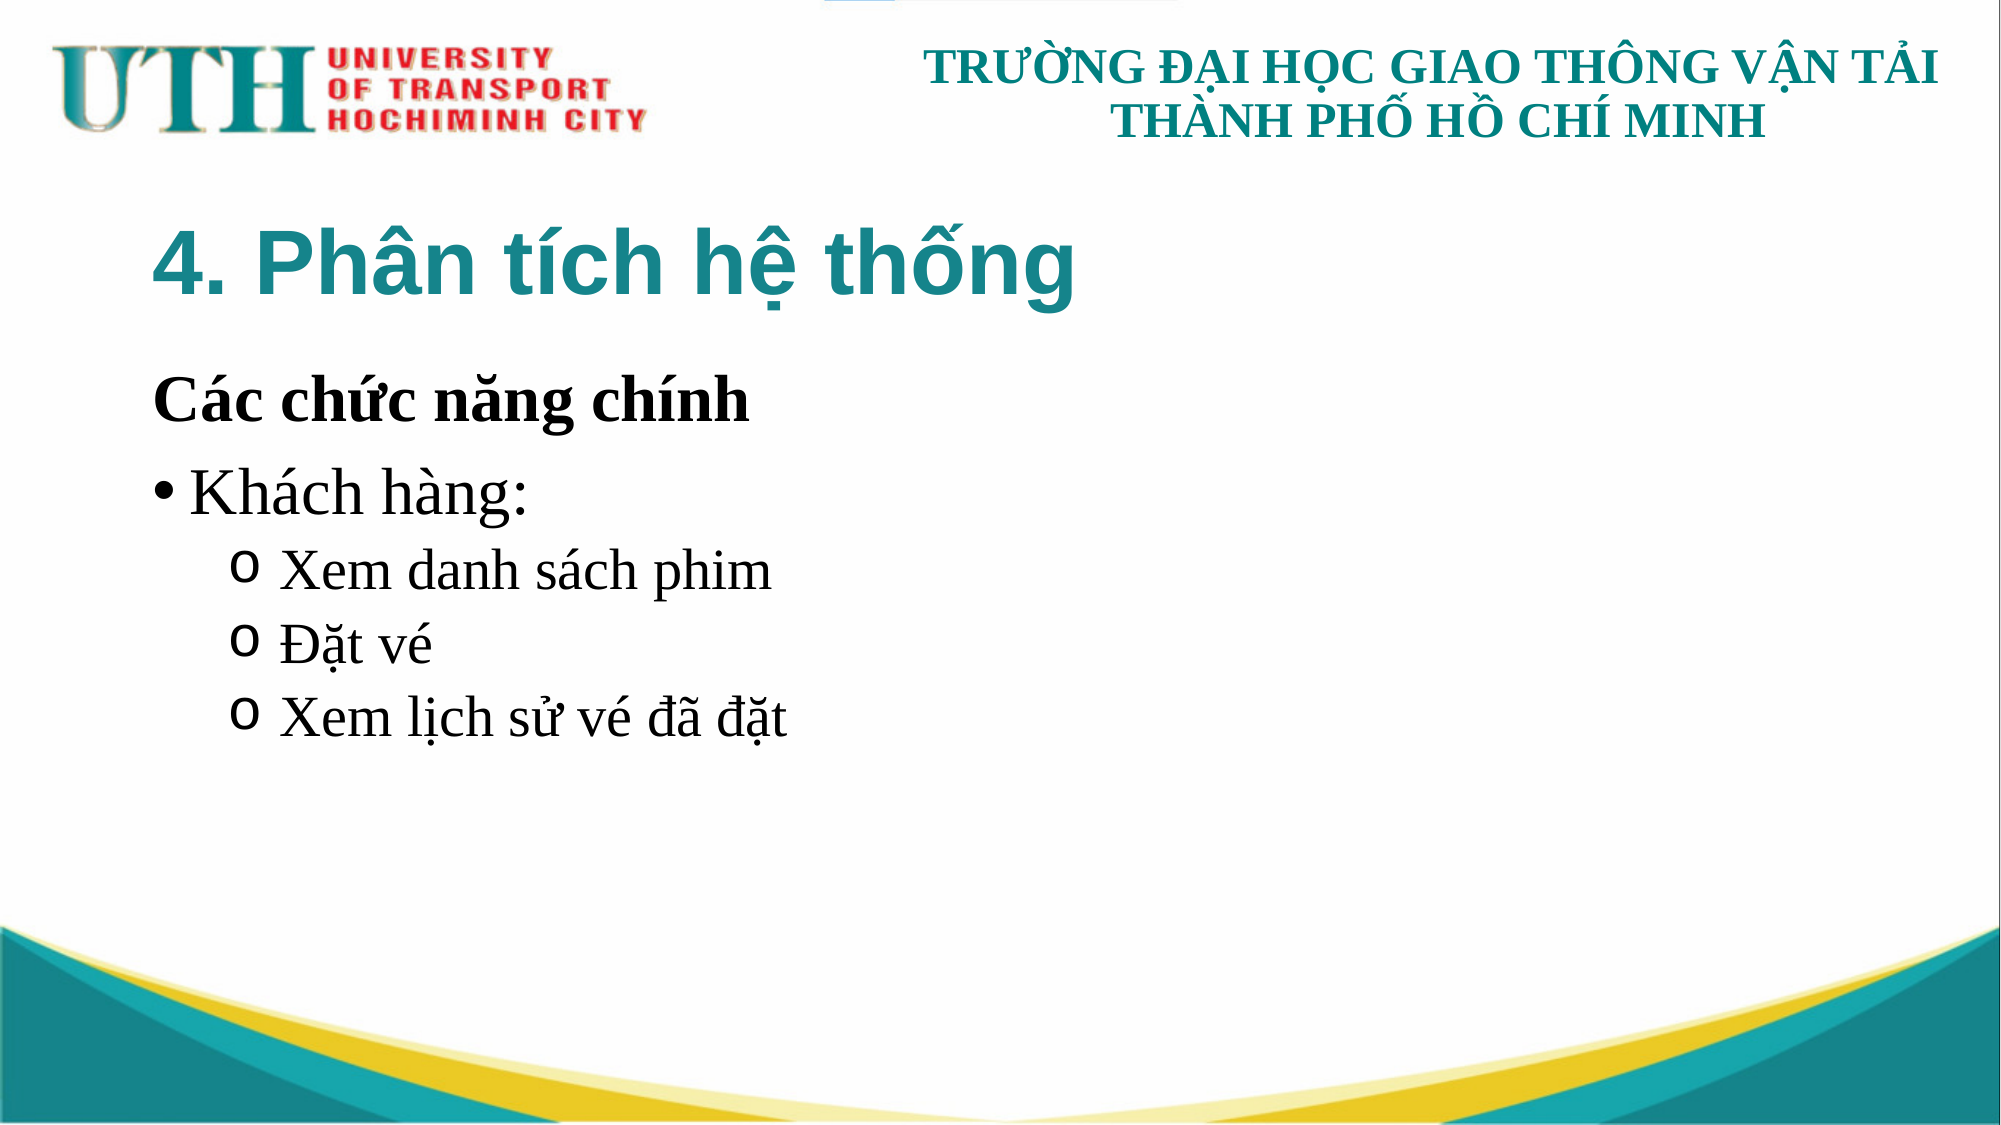

# 4. Phân tích hệ thống
Các chức năng chính
Khách hàng:
 Xem danh sách phim
 Đặt vé
 Xem lịch sử vé đã đặt